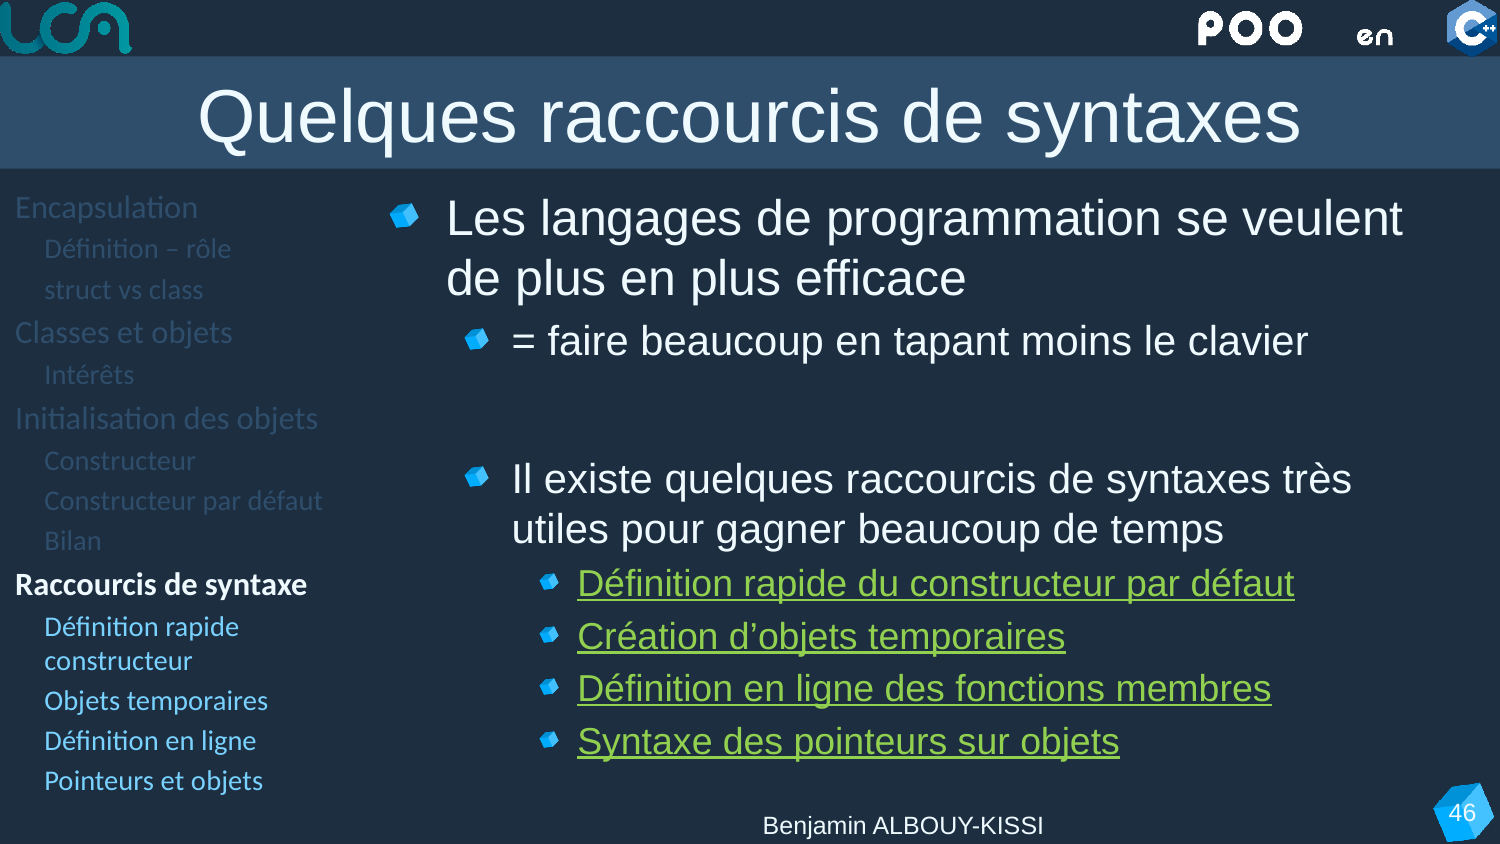

# Quelques raccourcis de syntaxes
Encapsulation
Définition – rôle
struct vs class
Classes et objets
Intérêts
Initialisation des objets
Constructeur
Constructeur par défaut
Bilan
Raccourcis de syntaxe
Définition rapide constructeur
Objets temporaires
Définition en ligne
Pointeurs et objets
Les langages de programmation se veulent de plus en plus efficace
= faire beaucoup en tapant moins le clavier

Il existe quelques raccourcis de syntaxes très utiles pour gagner beaucoup de temps
Définition rapide du constructeur par défaut
Création d’objets temporaires
Définition en ligne des fonctions membres
Syntaxe des pointeurs sur objets
46
Benjamin ALBOUY-KISSI